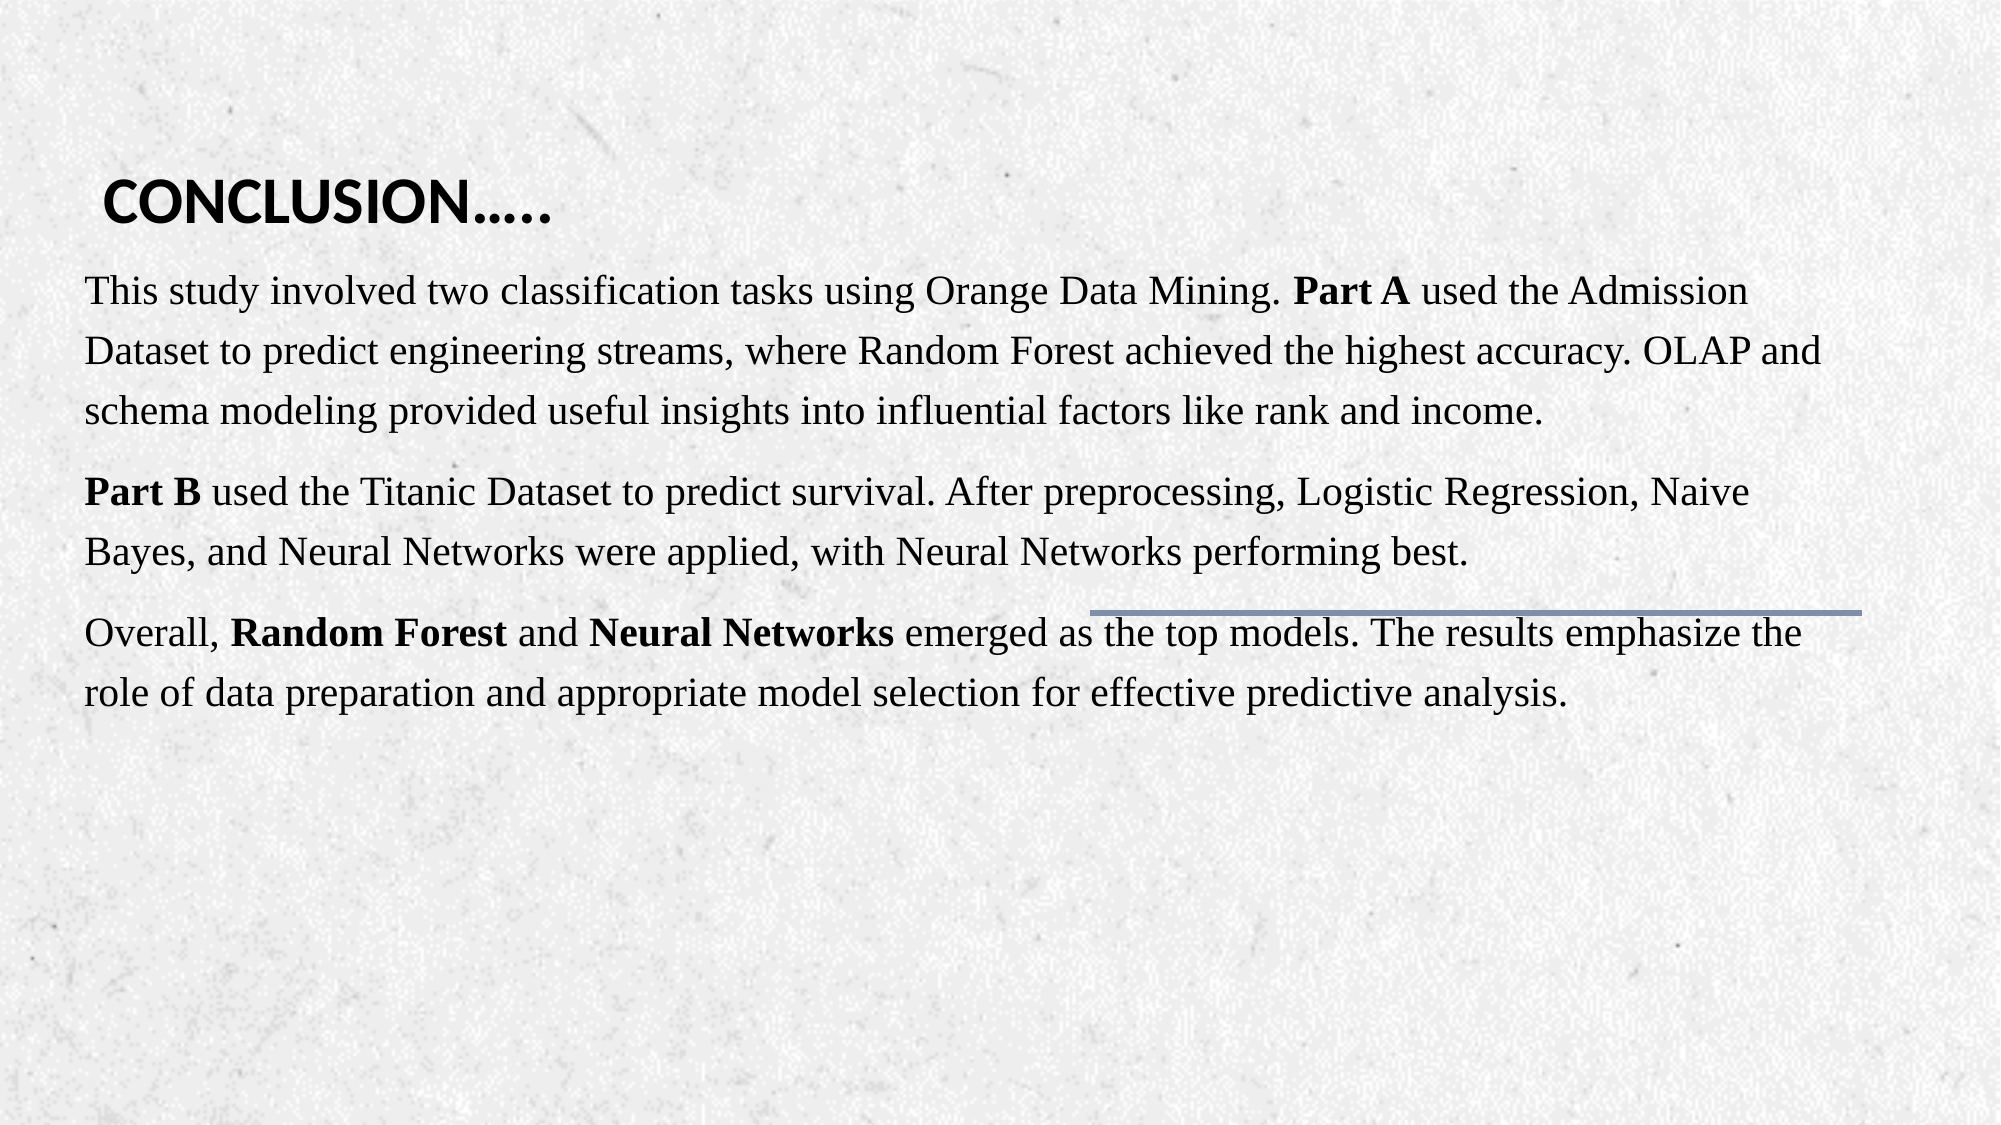

# CONCLUSION…..
This study involved two classification tasks using Orange Data Mining. Part A used the Admission Dataset to predict engineering streams, where Random Forest achieved the highest accuracy. OLAP and schema modeling provided useful insights into influential factors like rank and income.
Part B used the Titanic Dataset to predict survival. After preprocessing, Logistic Regression, Naive Bayes, and Neural Networks were applied, with Neural Networks performing best.
Overall, Random Forest and Neural Networks emerged as the top models. The results emphasize the role of data preparation and appropriate model selection for effective predictive analysis.